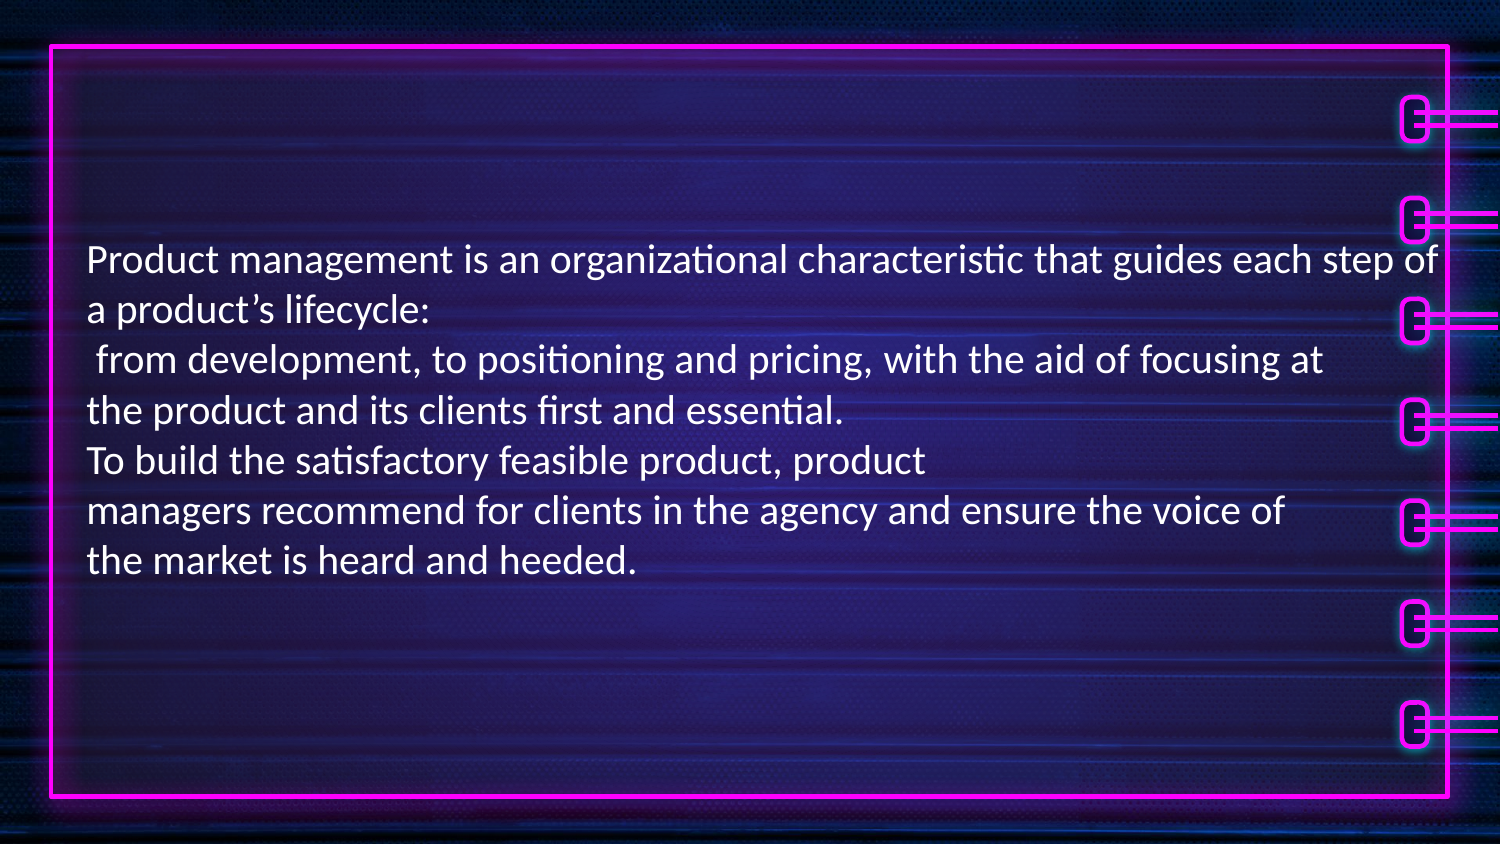

Product management is an organizational characteristic that guides each step of a product’s lifecycle:
 from development, to positioning and pricing, with the aid of focusing at the product and its clients first and essential. To build the satisfactory feasible product, product managers recommend for clients in the agency and ensure the voice of the market is heard and heeded.